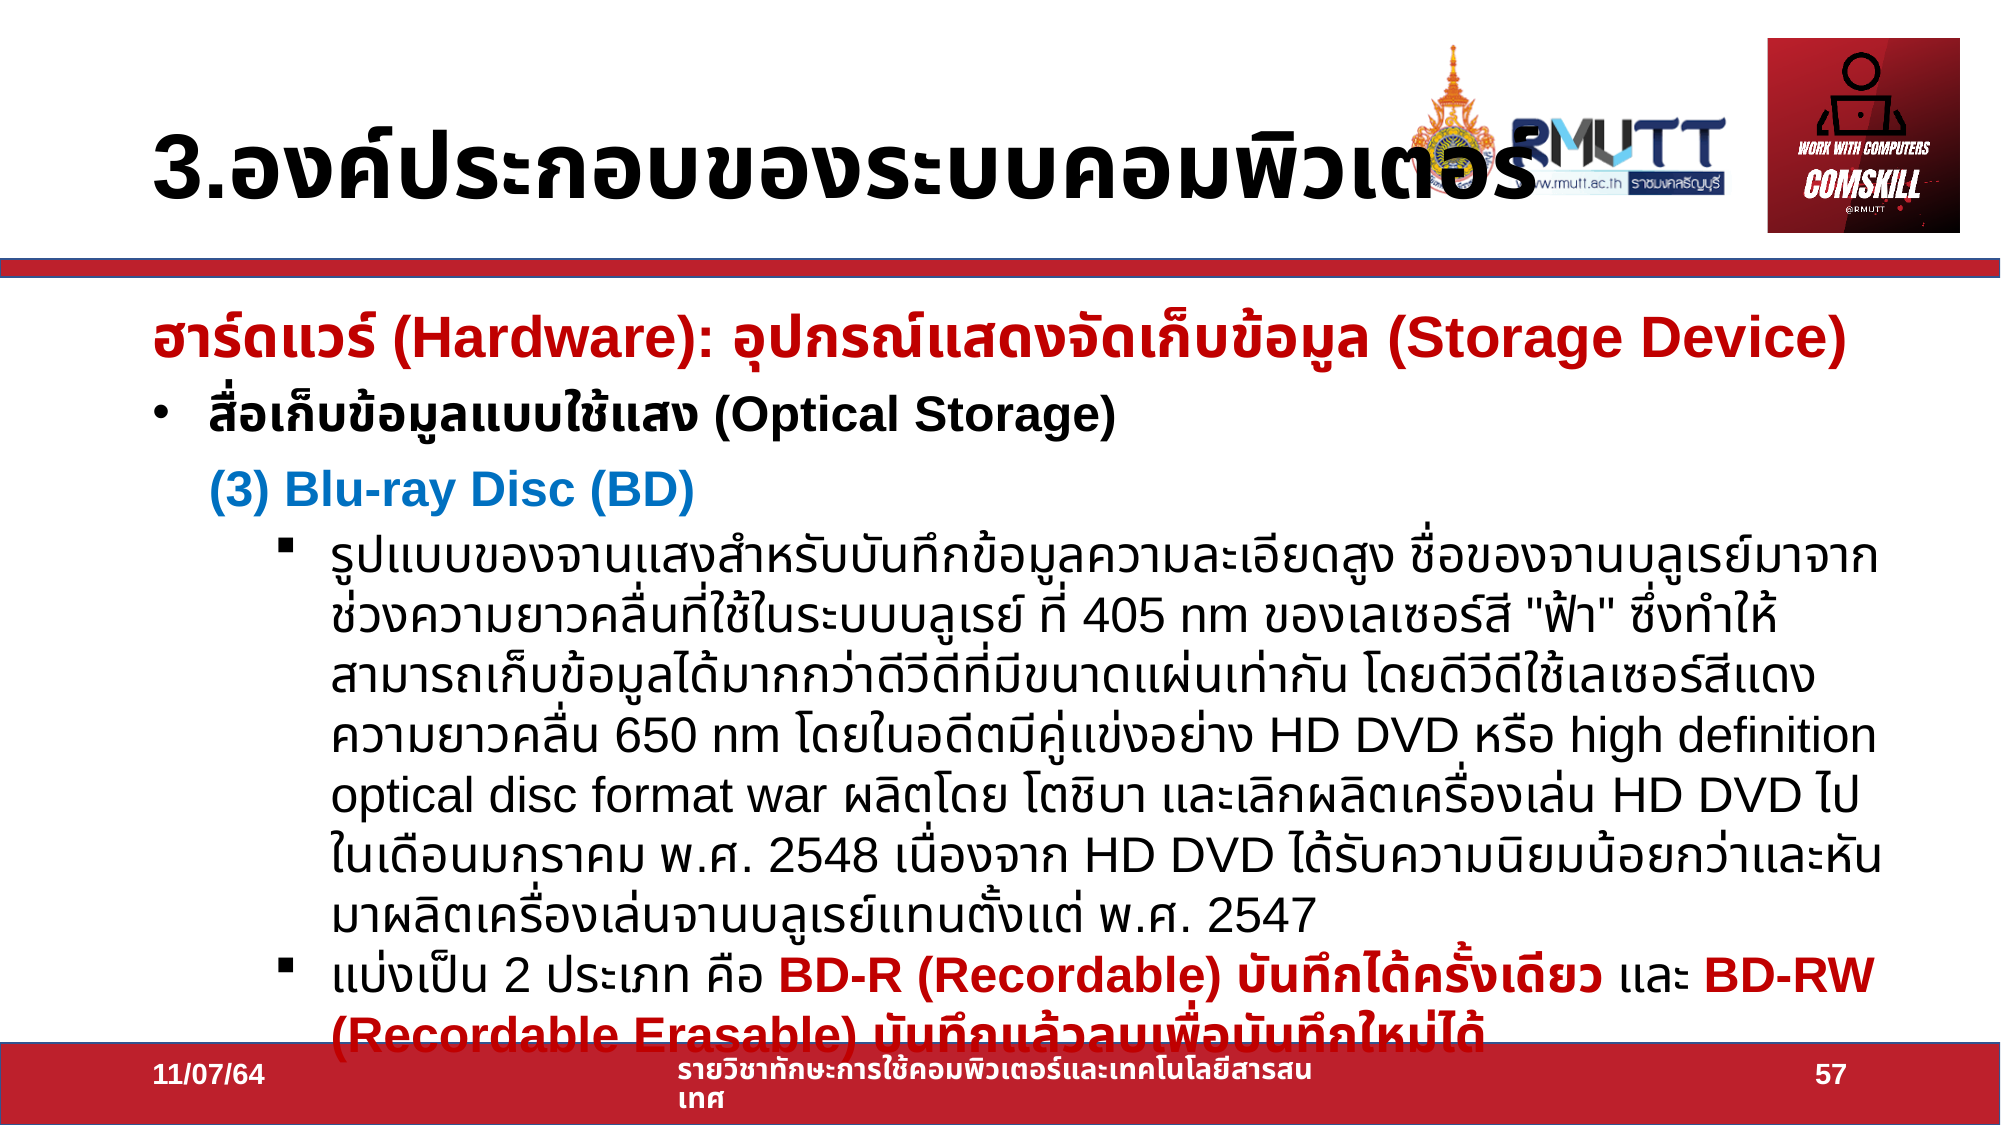

# 3.องค์ประกอบของระบบคอมพิวเตอร์
ฮาร์ดแวร์ (Hardware): อุปกรณ์แสดงจัดเก็บข้อมูล (Storage Device)
สื่อเก็บข้อมูลแบบใช้แสง (Optical Storage)

(3) Blu-ray Disc (BD)

รูปแบบของจานแสงสำหรับบันทึกข้อมูลความละเอียดสูง ชื่อของจานบลูเรย์มาจากช่วงความยาวคลื่นที่ใช้ในระบบบลูเรย์ ที่ 405 nm ของเลเซอร์สี "ฟ้า" ซึ่งทำให้สามารถเก็บข้อมูลได้มากกว่าดีวีดีที่มีขนาดแผ่นเท่ากัน โดยดีวีดีใช้เลเซอร์สีแดงความยาวคลื่น 650 nm โดยในอดีตมีคู่แข่งอย่าง HD DVD หรือ high definition optical disc format war ผลิตโดย โตชิบา และเลิกผลิตเครื่องเล่น HD DVD ไปในเดือนมกราคม พ.ศ. 2548 เนื่องจาก HD DVD ได้รับความนิยมน้อยกว่าและหันมาผลิตเครื่องเล่นจานบลูเรย์แทนตั้งแต่ พ.ศ. 2547
แบ่งเป็น 2 ประเภท คือ BD-R (Recordable) บันทึกได้ครั้งเดียว และ BD-RW (Recordable Erasable) บันทึกแล้วลบเพื่อบันทึกใหม่ได้
11/07/64
รายวิชาทักษะการใช้คอมพิวเตอร์และเทคโนโลยีสารสนเทศ
57